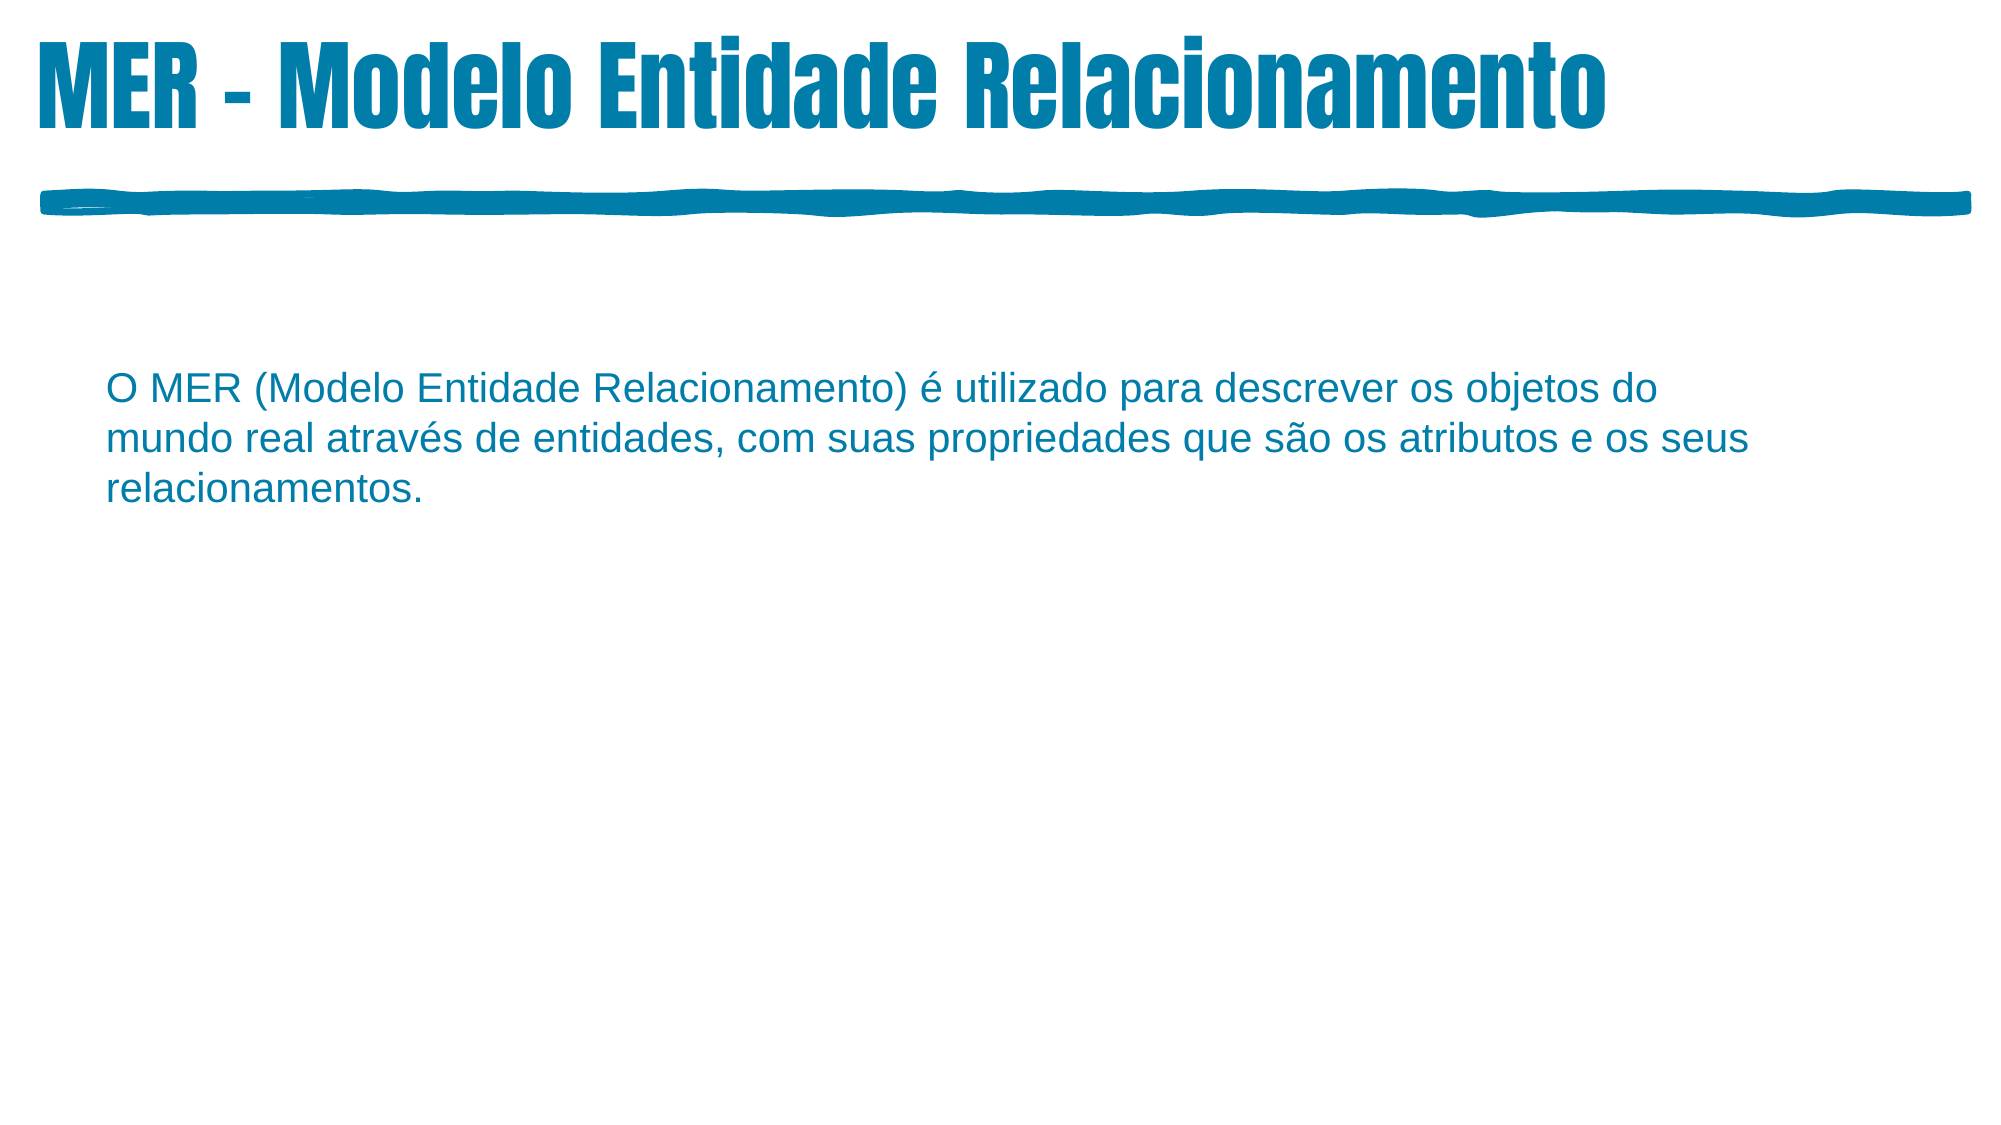

MER – Modelo Entidade Relacionamento

O MER (Modelo Entidade Relacionamento) é utilizado para descrever os objetos do mundo real através de entidades, com suas propriedades que são os atributos e os seus relacionamentos.